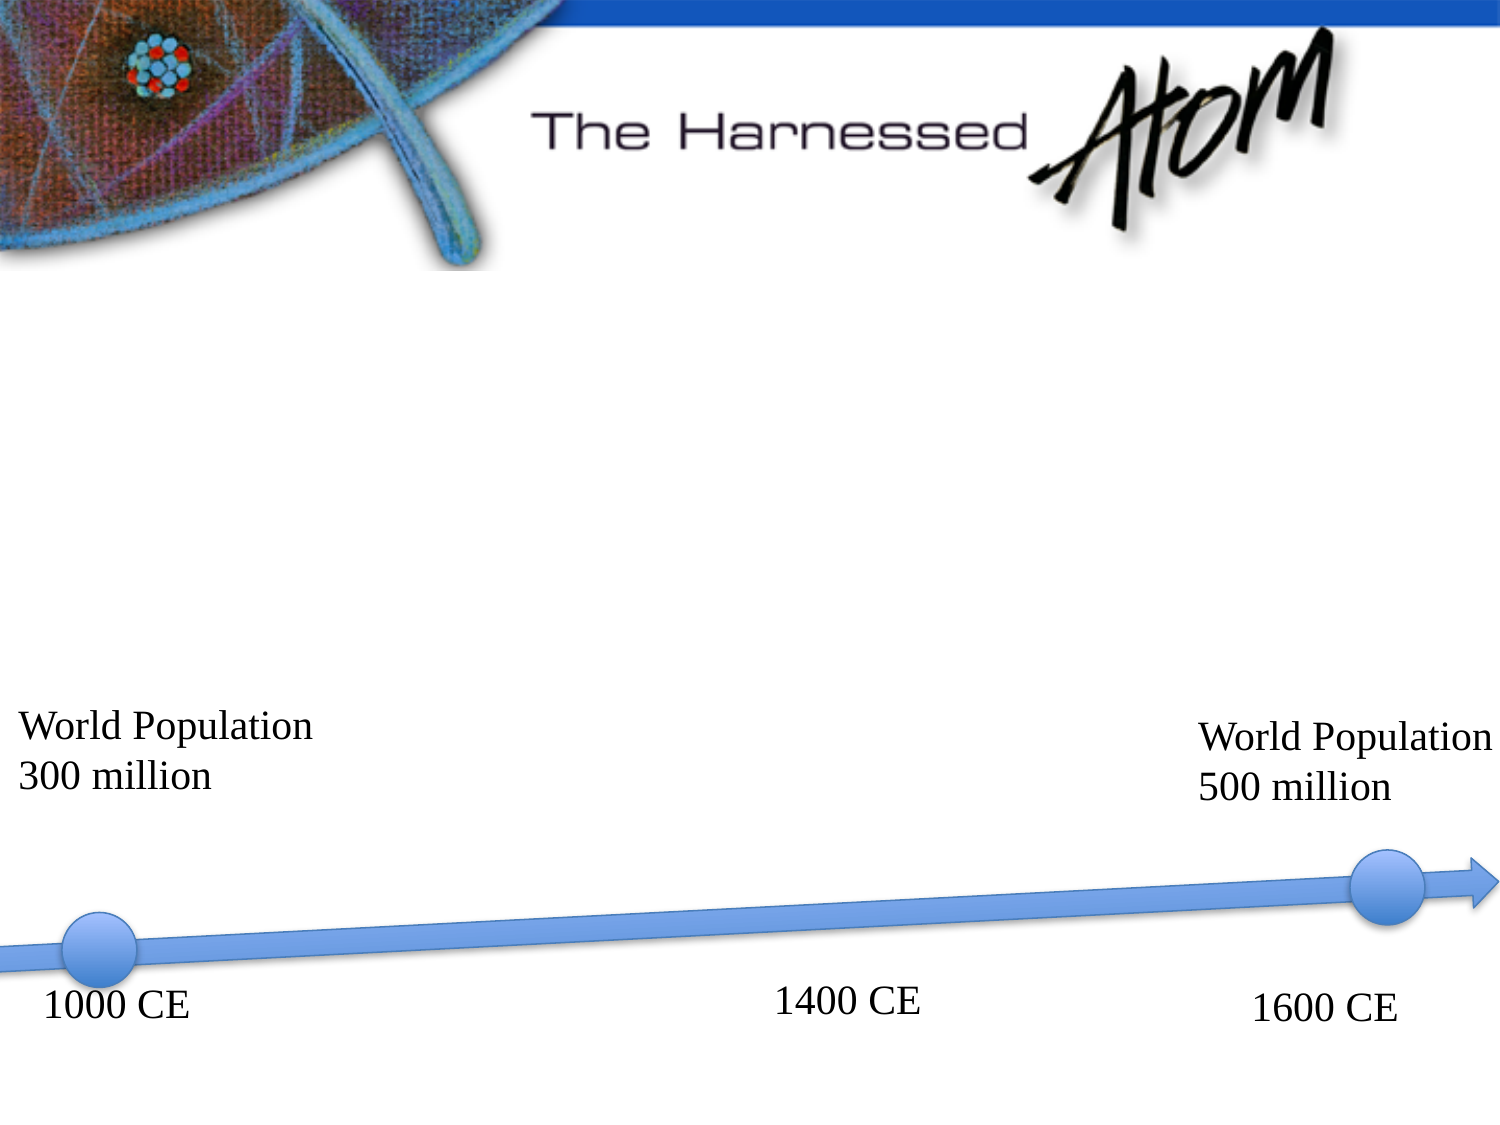

World Population
300 million
World Population
500 million

1400 CE
1000 CE
1600 CE